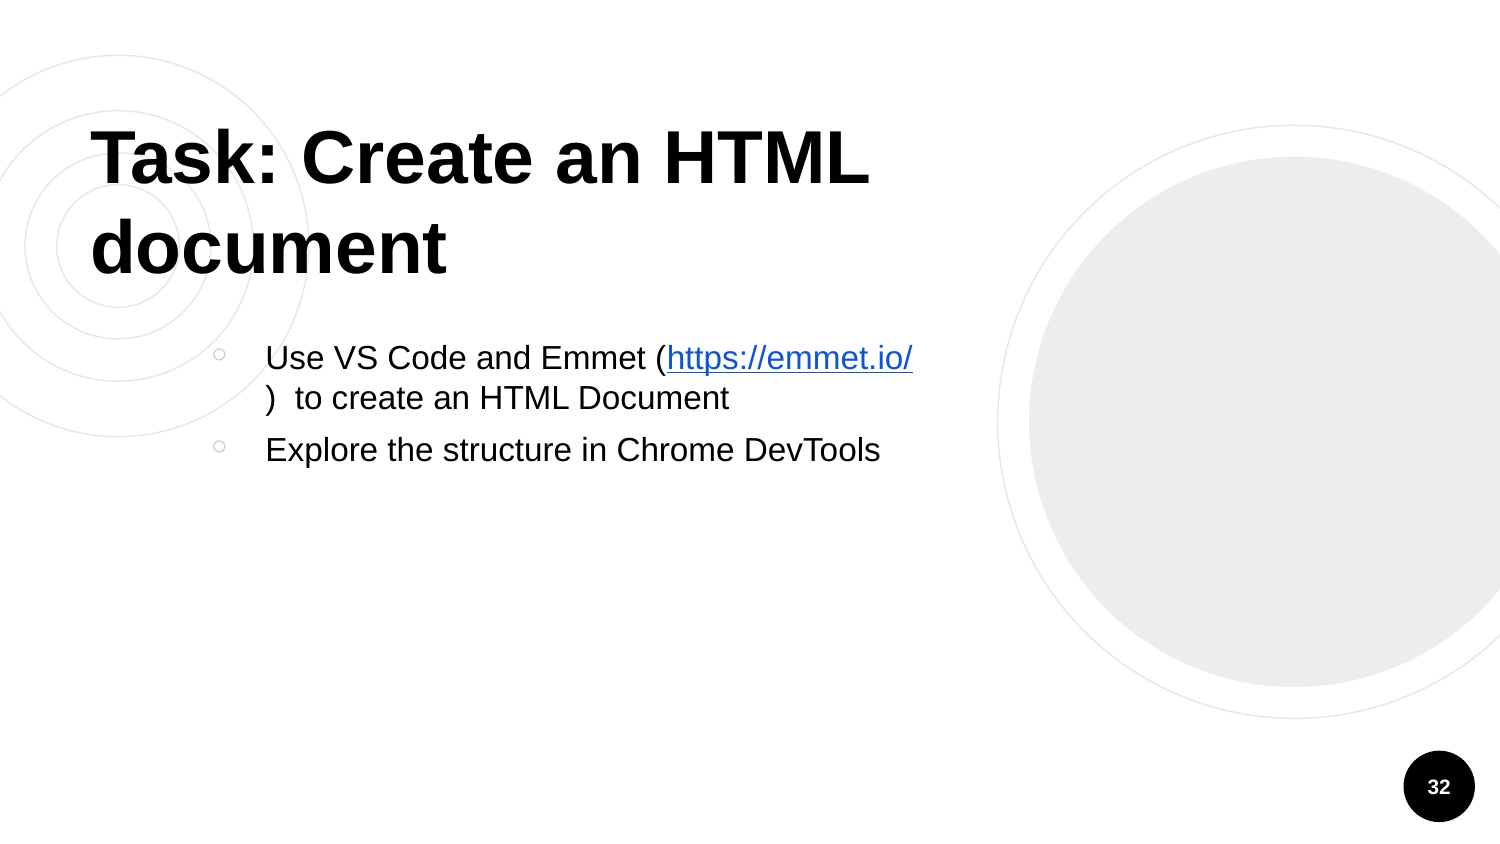

# Task: Create an HTML document
Use VS Code and Emmet (https://emmet.io/)  to create an HTML Document
Explore the structure in Chrome DevTools

32